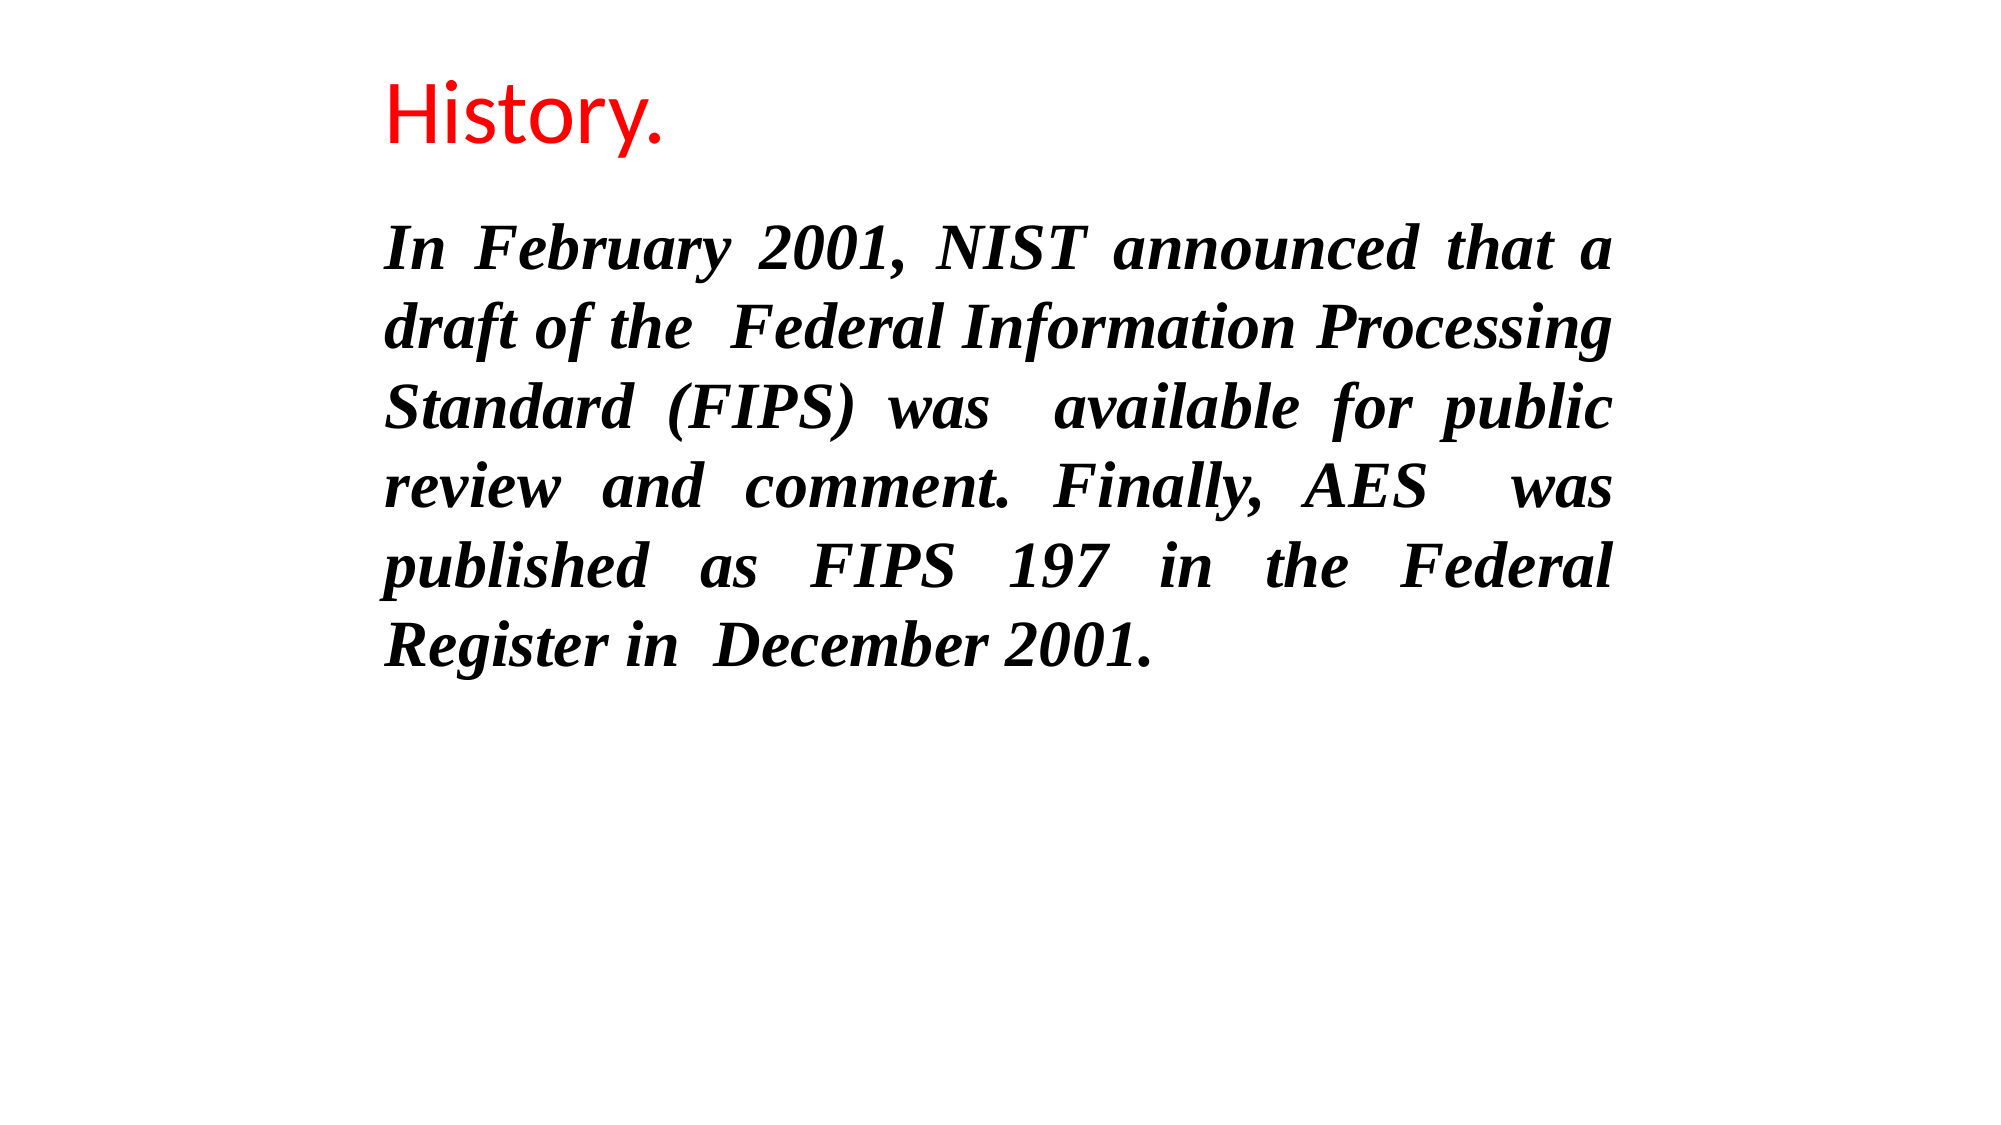

# History.
In February 2001, NIST announced that a draft of the  Federal Information Processing Standard (FIPS) was  available for public review and comment. Finally, AES  was published as FIPS 197 in the Federal Register in  December 2001.